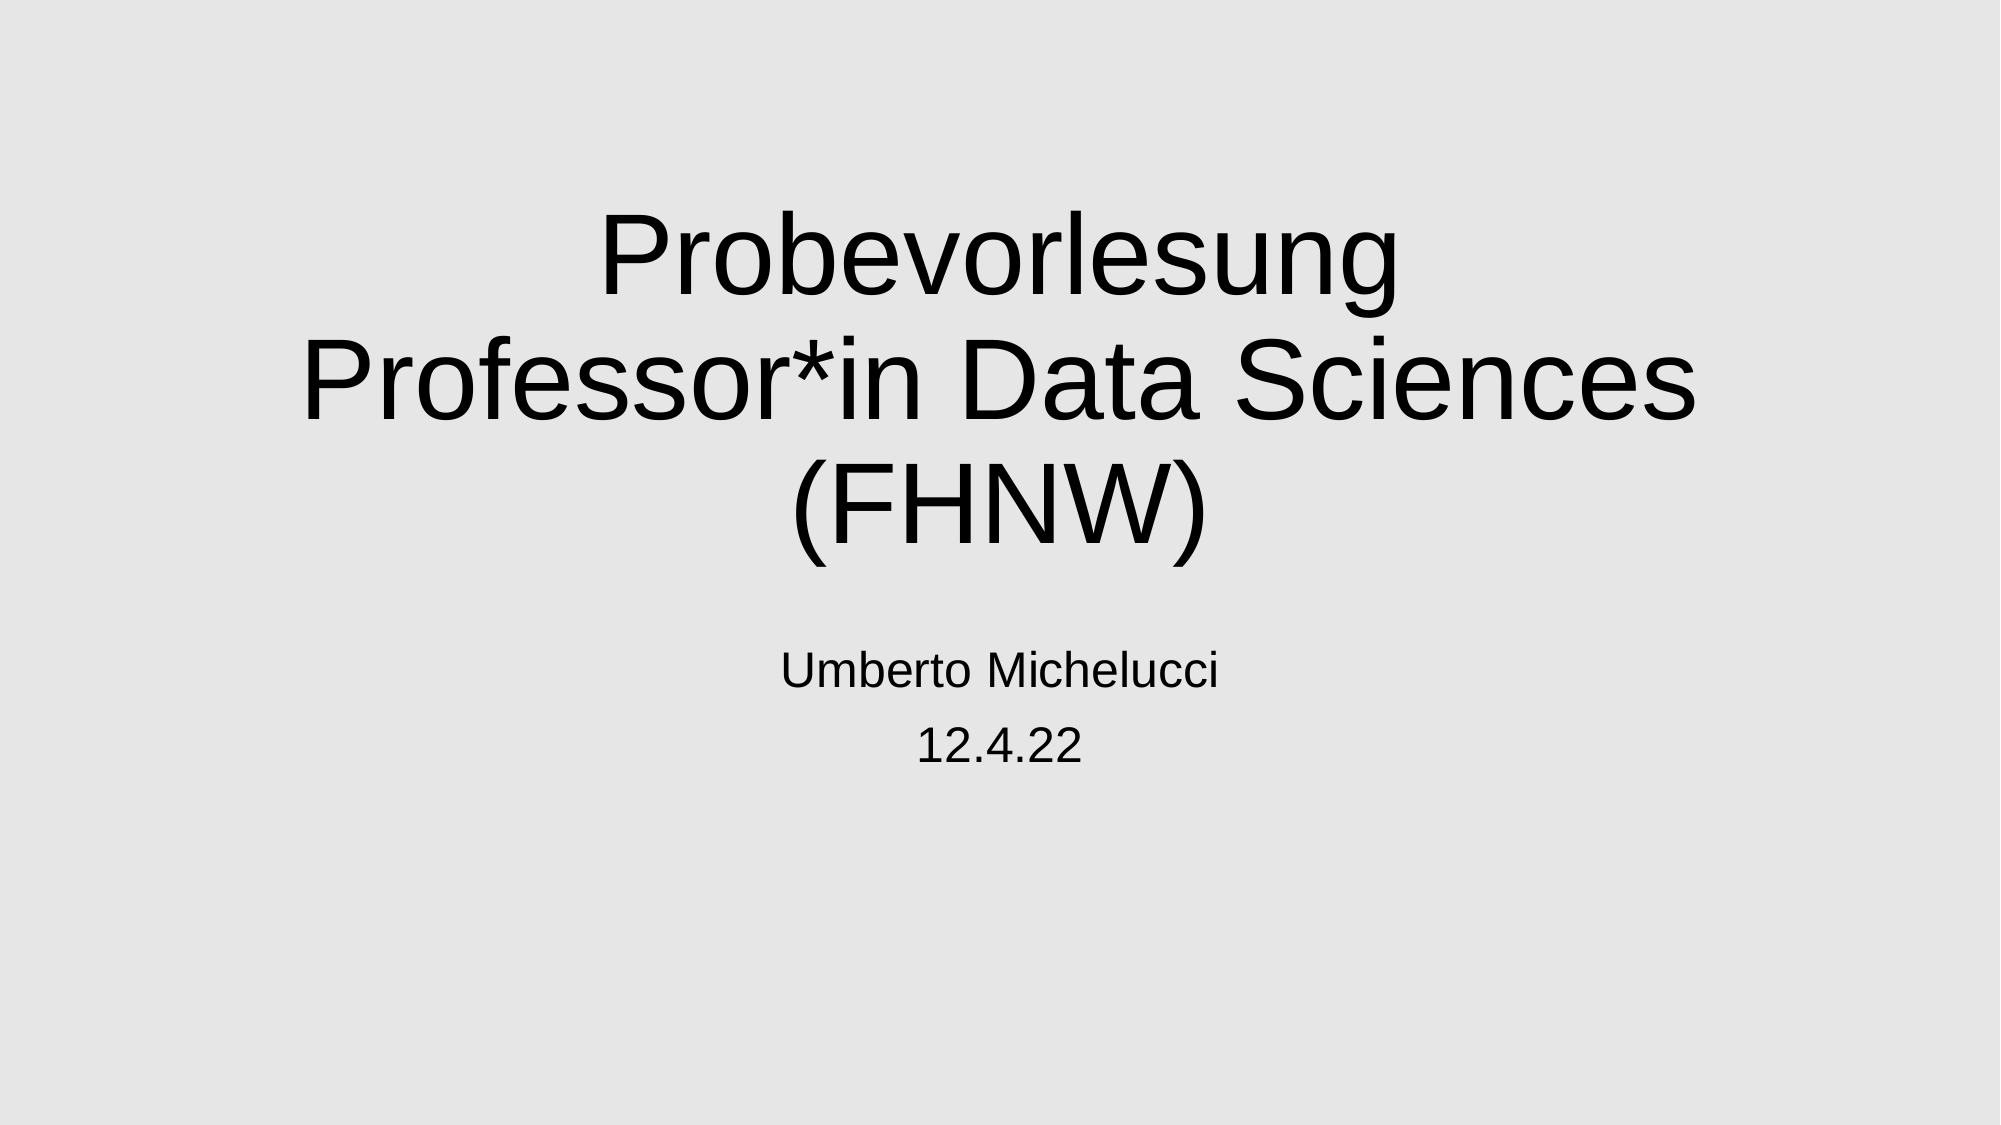

# Probevorlesung Professor*in Data Sciences (FHNW)
Umberto Michelucci
12.4.22